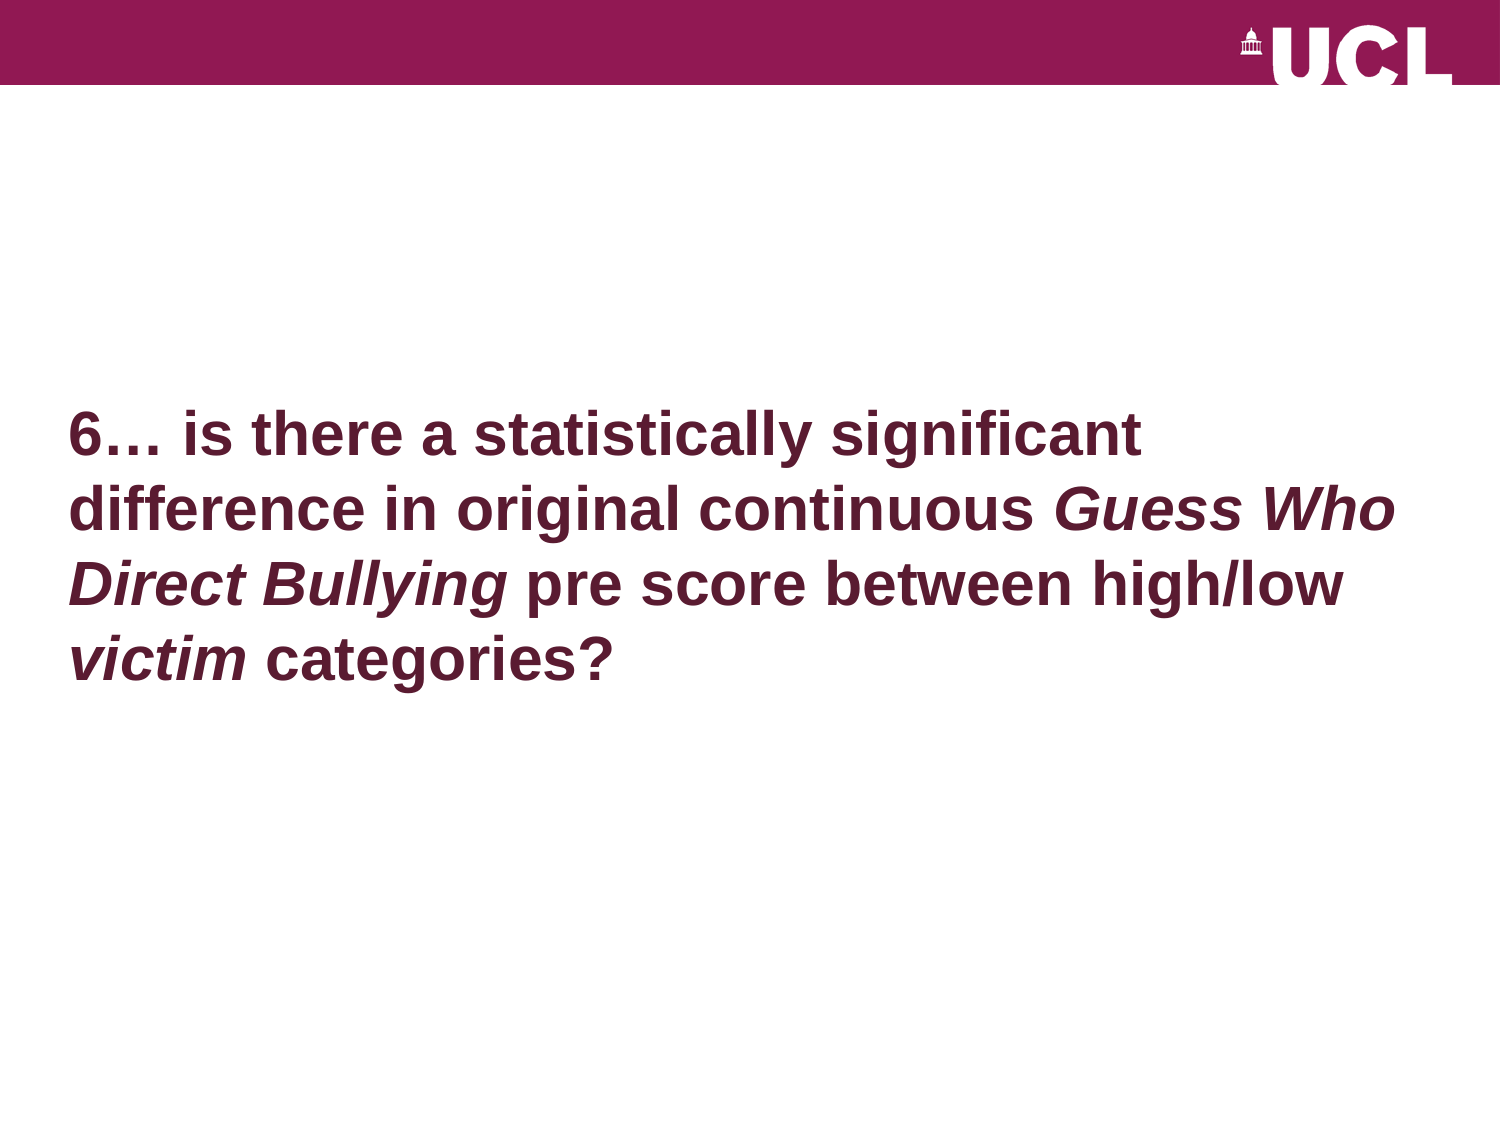

# 6… is there a statistically significant difference in original continuous Guess Who Direct Bullying pre score between high/low victim categories?